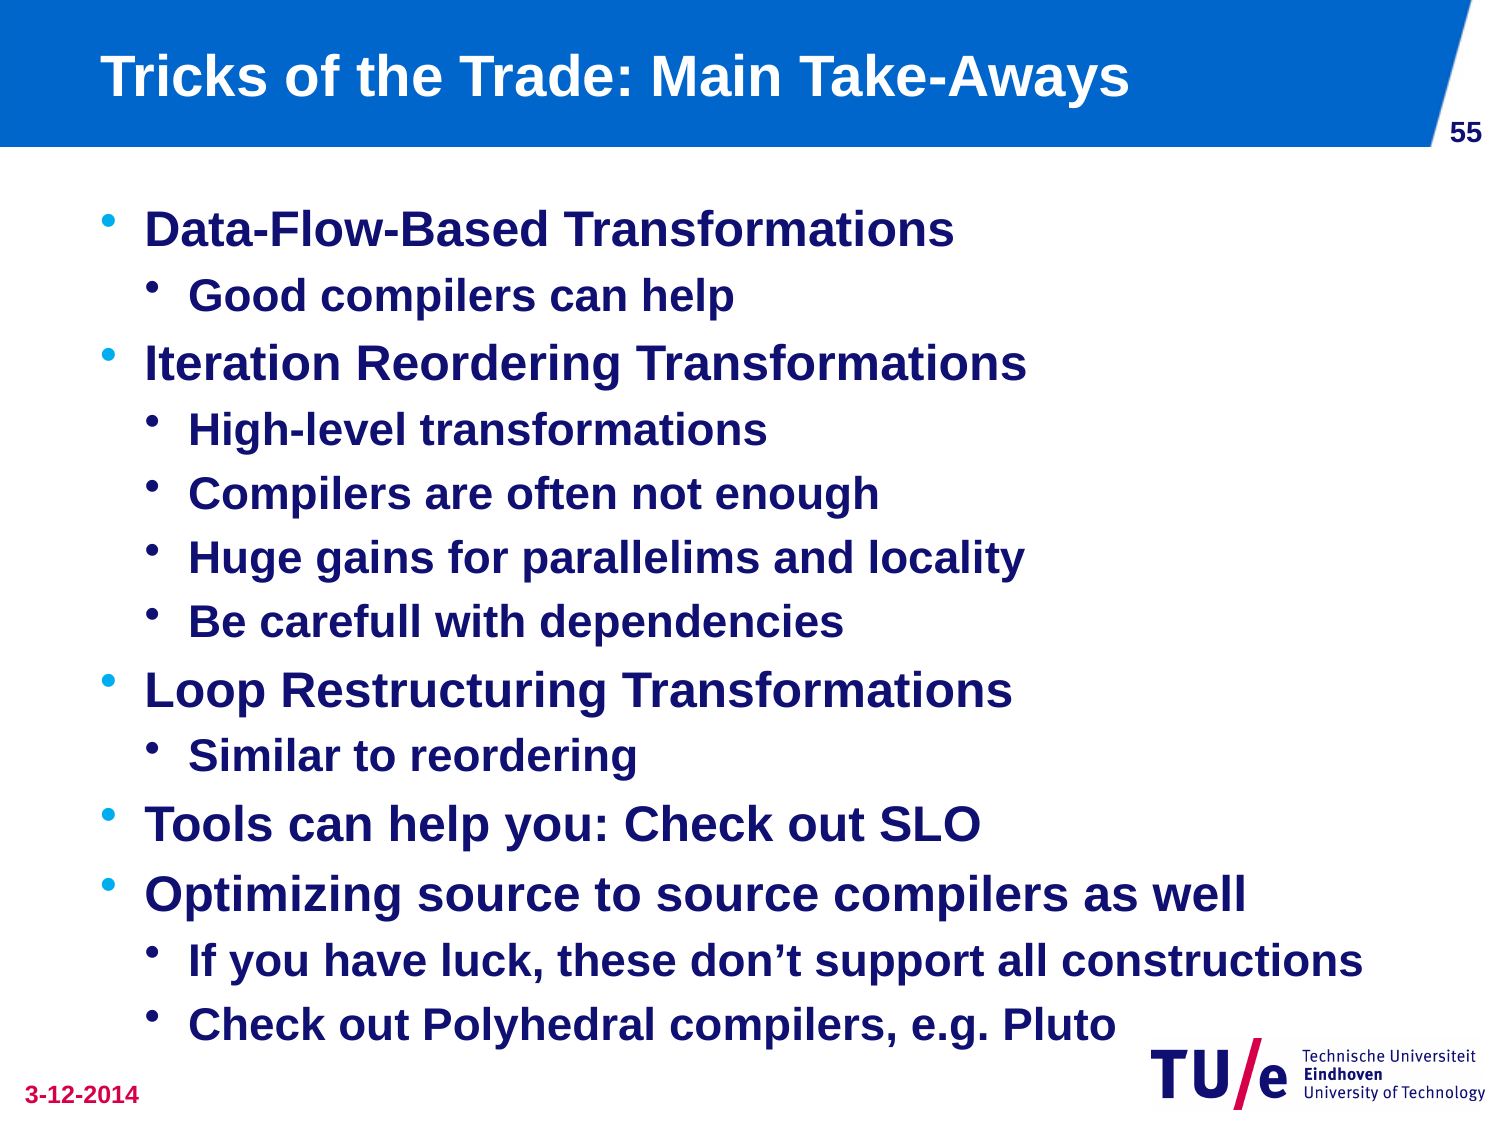

# Tricks of the Trade: Main Take-Aways
55
Data-Flow-Based Transformations
Good compilers can help
Iteration Reordering Transformations
High-level transformations
Compilers are often not enough
Huge gains for parallelims and locality
Be carefull with dependencies
Loop Restructuring Transformations
Similar to reordering
Tools can help you: Check out SLO
Optimizing source to source compilers as well
If you have luck, these don’t support all constructions
Check out Polyhedral compilers, e.g. Pluto
3-12-2014